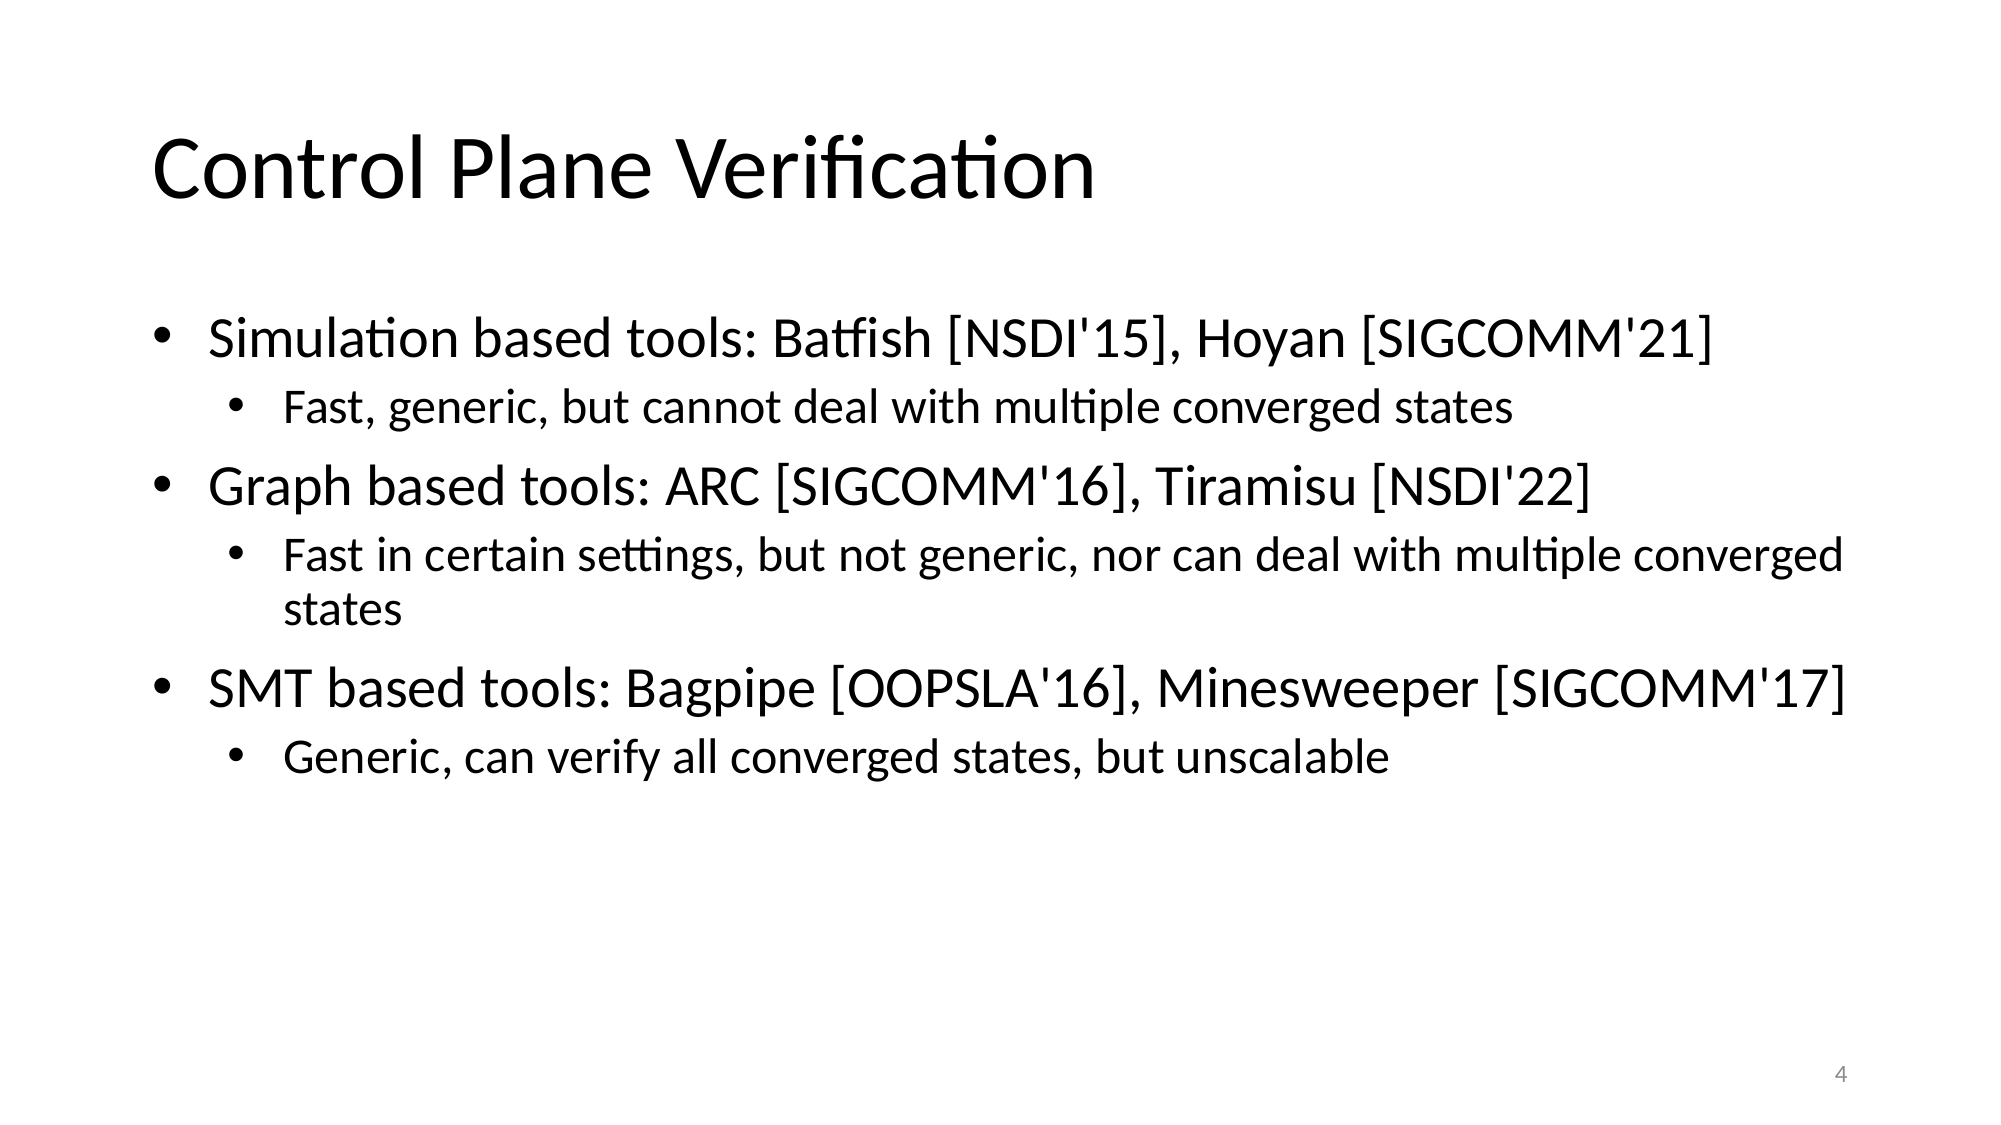

# Control Plane Verification
Simulation based tools: Batfish [NSDI'15], Hoyan [SIGCOMM'21]
Fast, generic, but cannot deal with multiple converged states
Graph based tools: ARC [SIGCOMM'16], Tiramisu [NSDI'22]
Fast in certain settings, but not generic, nor can deal with multiple converged states
SMT based tools: Bagpipe [OOPSLA'16], Minesweeper [SIGCOMM'17]
Generic, can verify all converged states, but unscalable
4